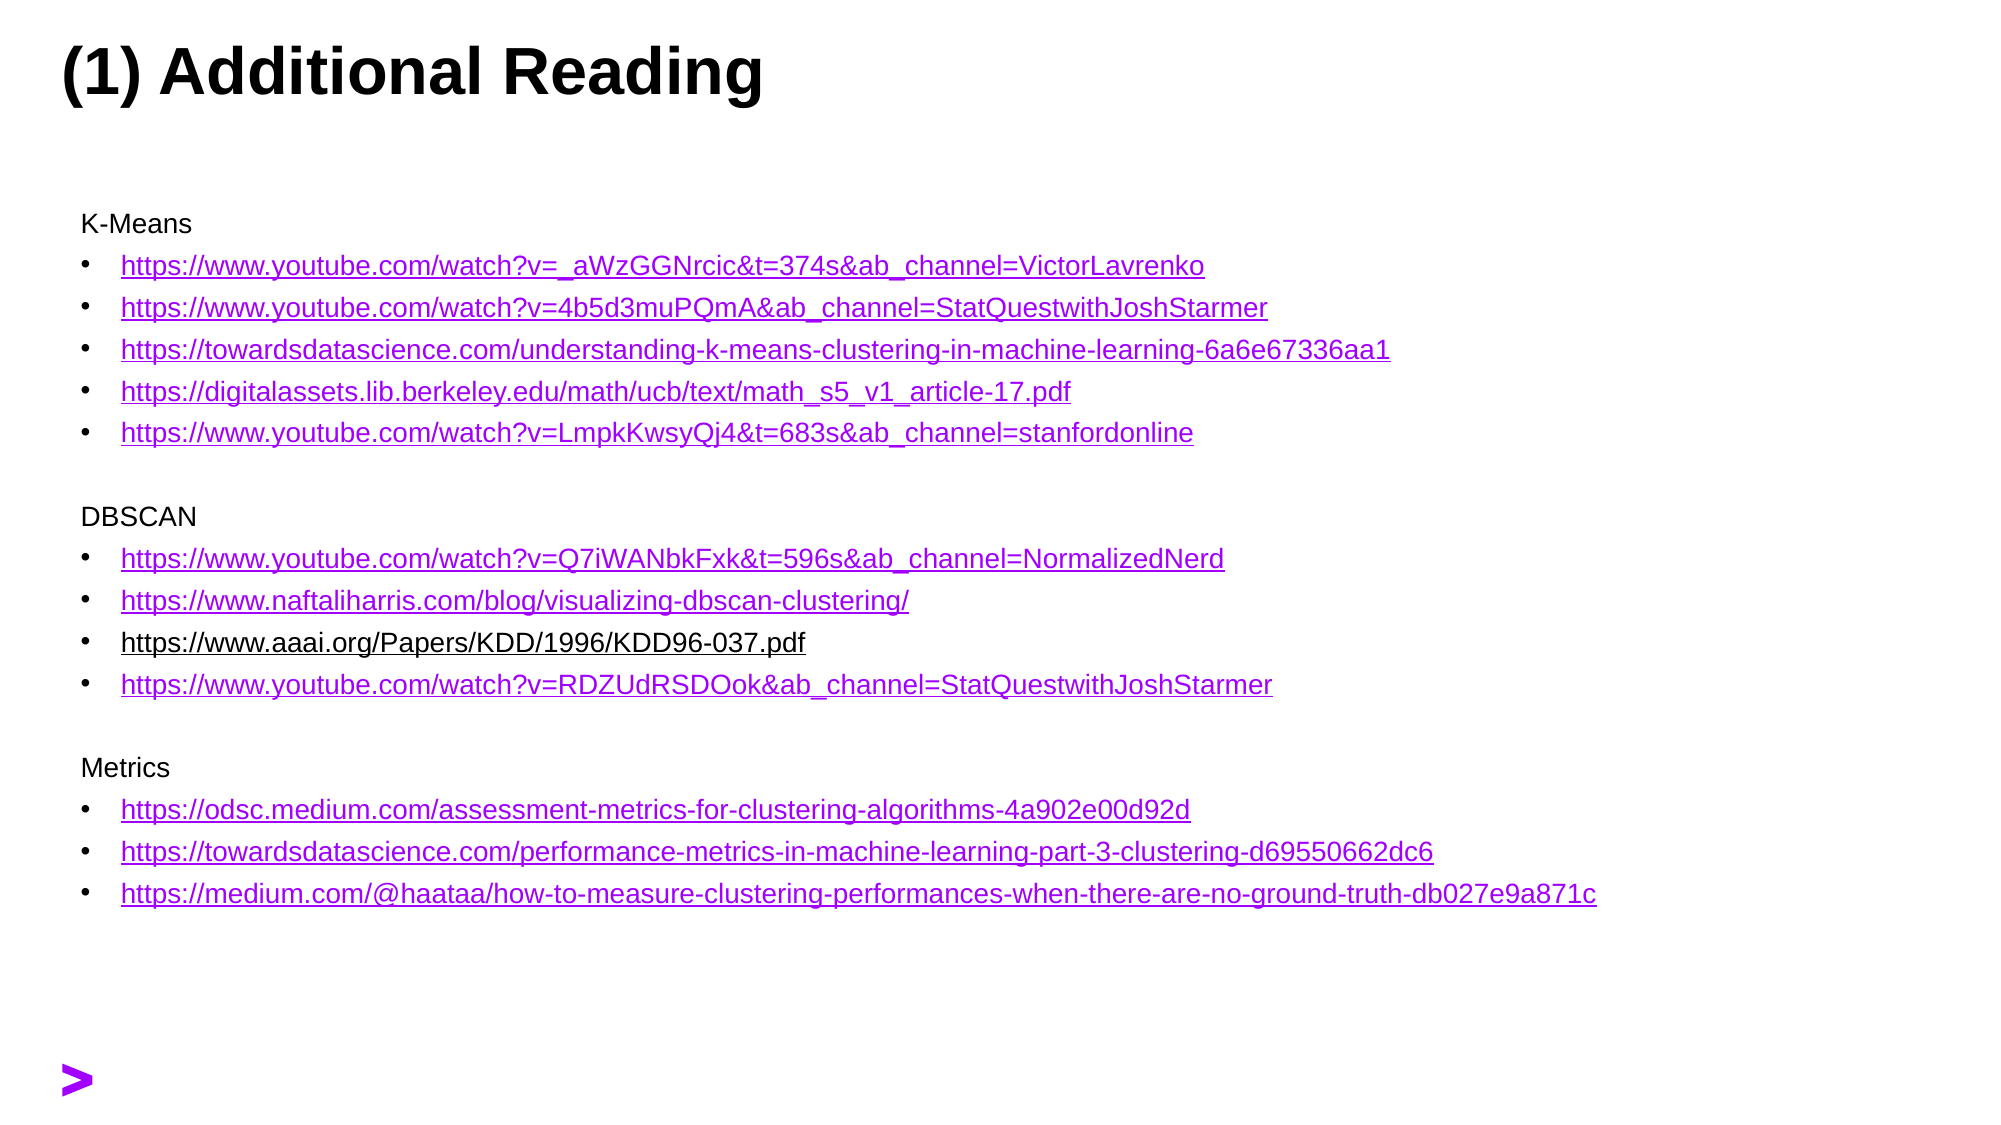

# (1) Additional Reading
K-Means
https://www.youtube.com/watch?v=_aWzGGNrcic&t=374s&ab_channel=VictorLavrenko
https://www.youtube.com/watch?v=4b5d3muPQmA&ab_channel=StatQuestwithJoshStarmer
https://towardsdatascience.com/understanding-k-means-clustering-in-machine-learning-6a6e67336aa1
https://digitalassets.lib.berkeley.edu/math/ucb/text/math_s5_v1_article-17.pdf
https://www.youtube.com/watch?v=LmpkKwsyQj4&t=683s&ab_channel=stanfordonline

DBSCAN
https://www.youtube.com/watch?v=Q7iWANbkFxk&t=596s&ab_channel=NormalizedNerd
https://www.naftaliharris.com/blog/visualizing-dbscan-clustering/
https://www.aaai.org/Papers/KDD/1996/KDD96-037.pdf
https://www.youtube.com/watch?v=RDZUdRSDOok&ab_channel=StatQuestwithJoshStarmer

Metrics
https://odsc.medium.com/assessment-metrics-for-clustering-algorithms-4a902e00d92d
https://towardsdatascience.com/performance-metrics-in-machine-learning-part-3-clustering-d69550662dc6
https://medium.com/@haataa/how-to-measure-clustering-performances-when-there-are-no-ground-truth-db027e9a871c